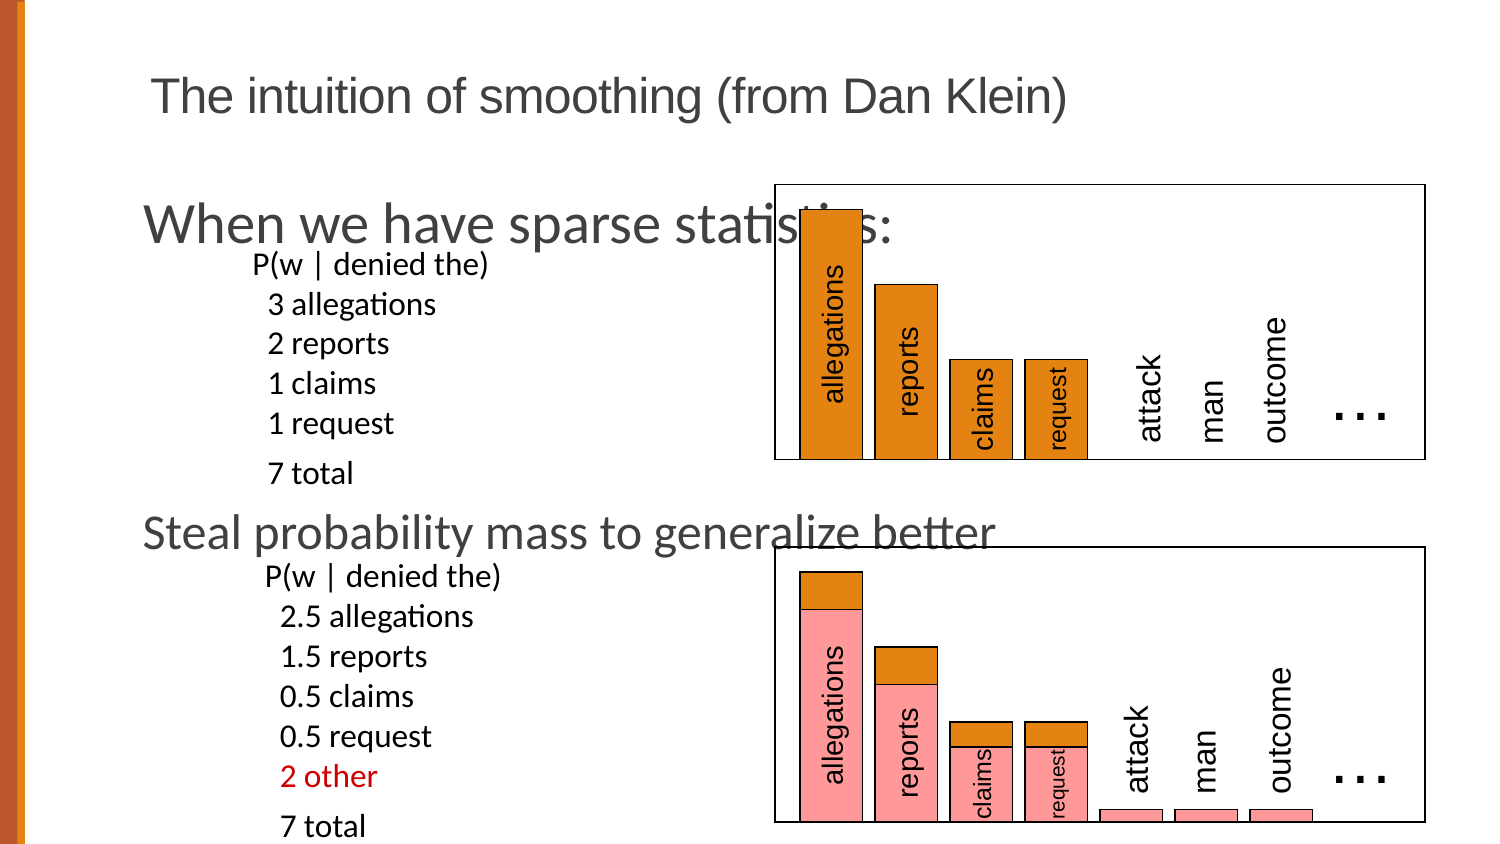

# The intuition of smoothing (from Dan Klein)

When we have sparse statistics:

Steal probability mass to generalize better

P(w | denied the)
  3 allegations
  2 reports
  1 claims
  1 request

  7 total
allegations
attack
man
outcome
reports
…
claims
request
P(w | denied the)
  2.5 allegations
  1.5 reports
  0.5 claims
  0.5 request
  2 other

  7 total

allegations
allegations
attack
man
outcome

…
reports

claims
request